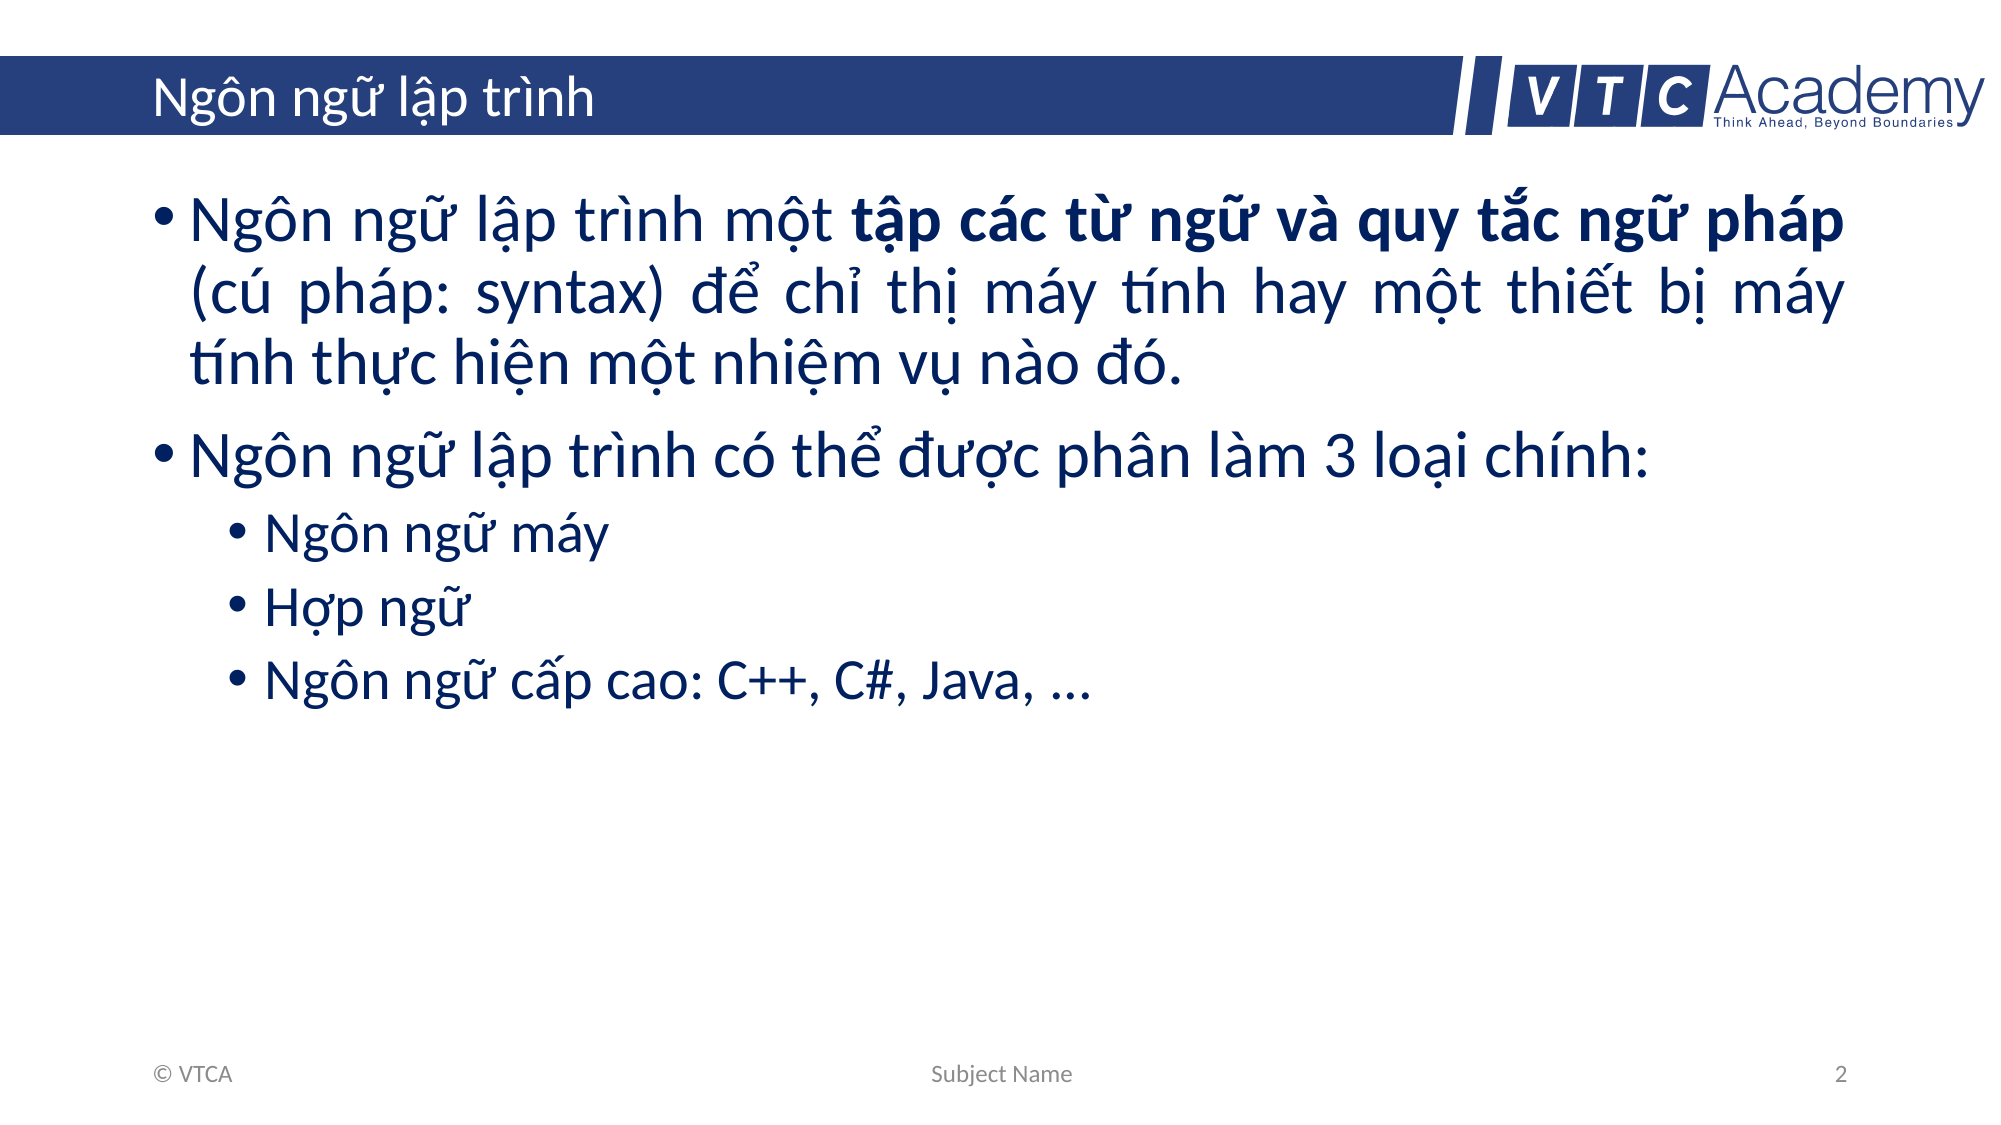

# Ngôn ngữ lập trình
Ngôn ngữ lập trình một tập các từ ngữ và quy tắc ngữ pháp (cú pháp: syntax) để chỉ thị máy tính hay một thiết bị máy tính thực hiện một nhiệm vụ nào đó.
Ngôn ngữ lập trình có thể được phân làm 3 loại chính:
Ngôn ngữ máy
Hợp ngữ
Ngôn ngữ cấp cao: C++, C#, Java, ...

© VTCA
Subject Name
2